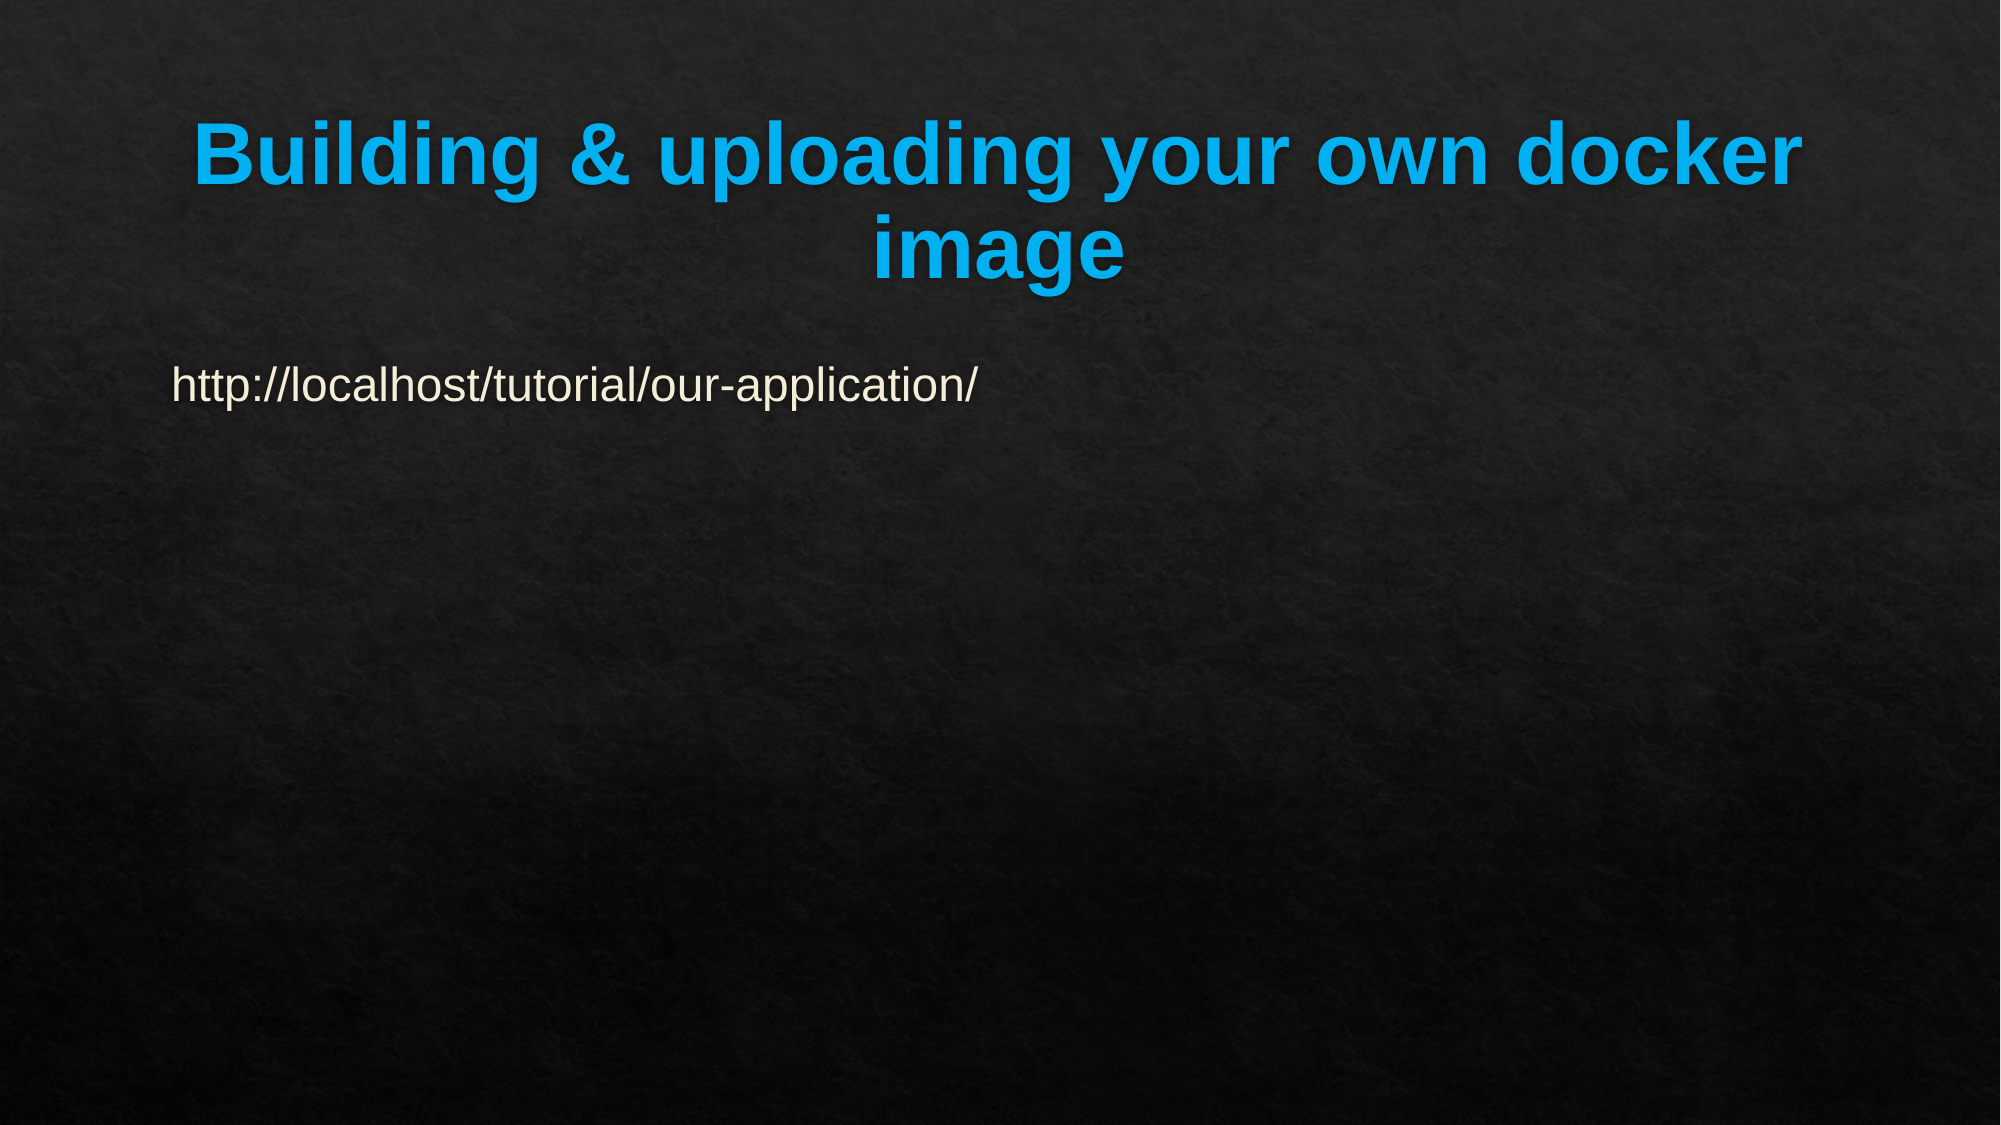

# Building & uploading your own docker image
http://localhost/tutorial/our-application/